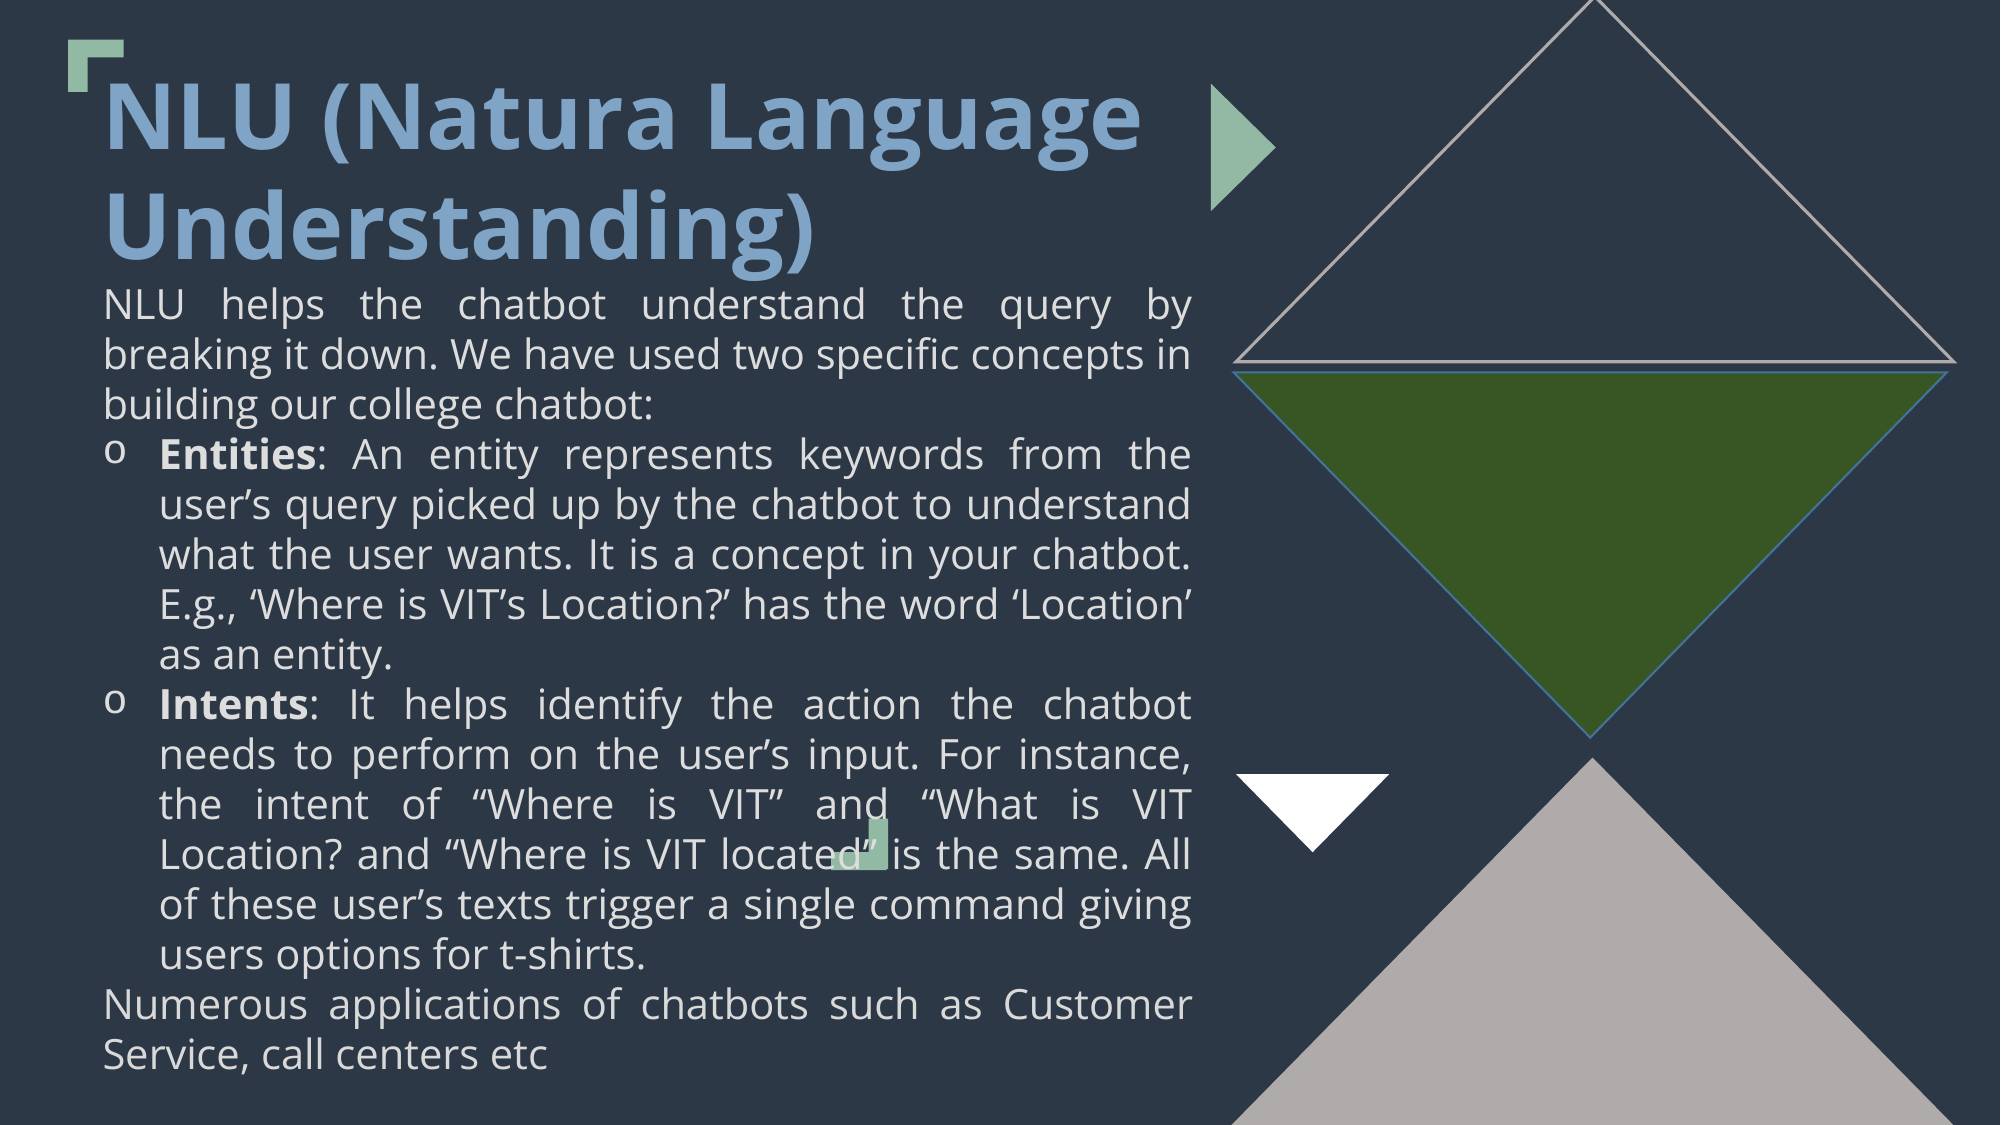

NLU (Natura Language Understanding)
NLU helps the chatbot understand the query by breaking it down. We have used two specific concepts in building our college chatbot:
Entities: An entity represents keywords from the user’s query picked up by the chatbot to understand what the user wants. It is a concept in your chatbot. E.g., ‘Where is VIT’s Location?’ has the word ‘Location’ as an entity.
Intents: It helps identify the action the chatbot needs to perform on the user’s input. For instance, the intent of “Where is VIT” and “What is VIT Location? and “Where is VIT located” is the same. All of these user’s texts trigger a single command giving users options for t-shirts.
Numerous applications of chatbots such as Customer Service, call centers etc